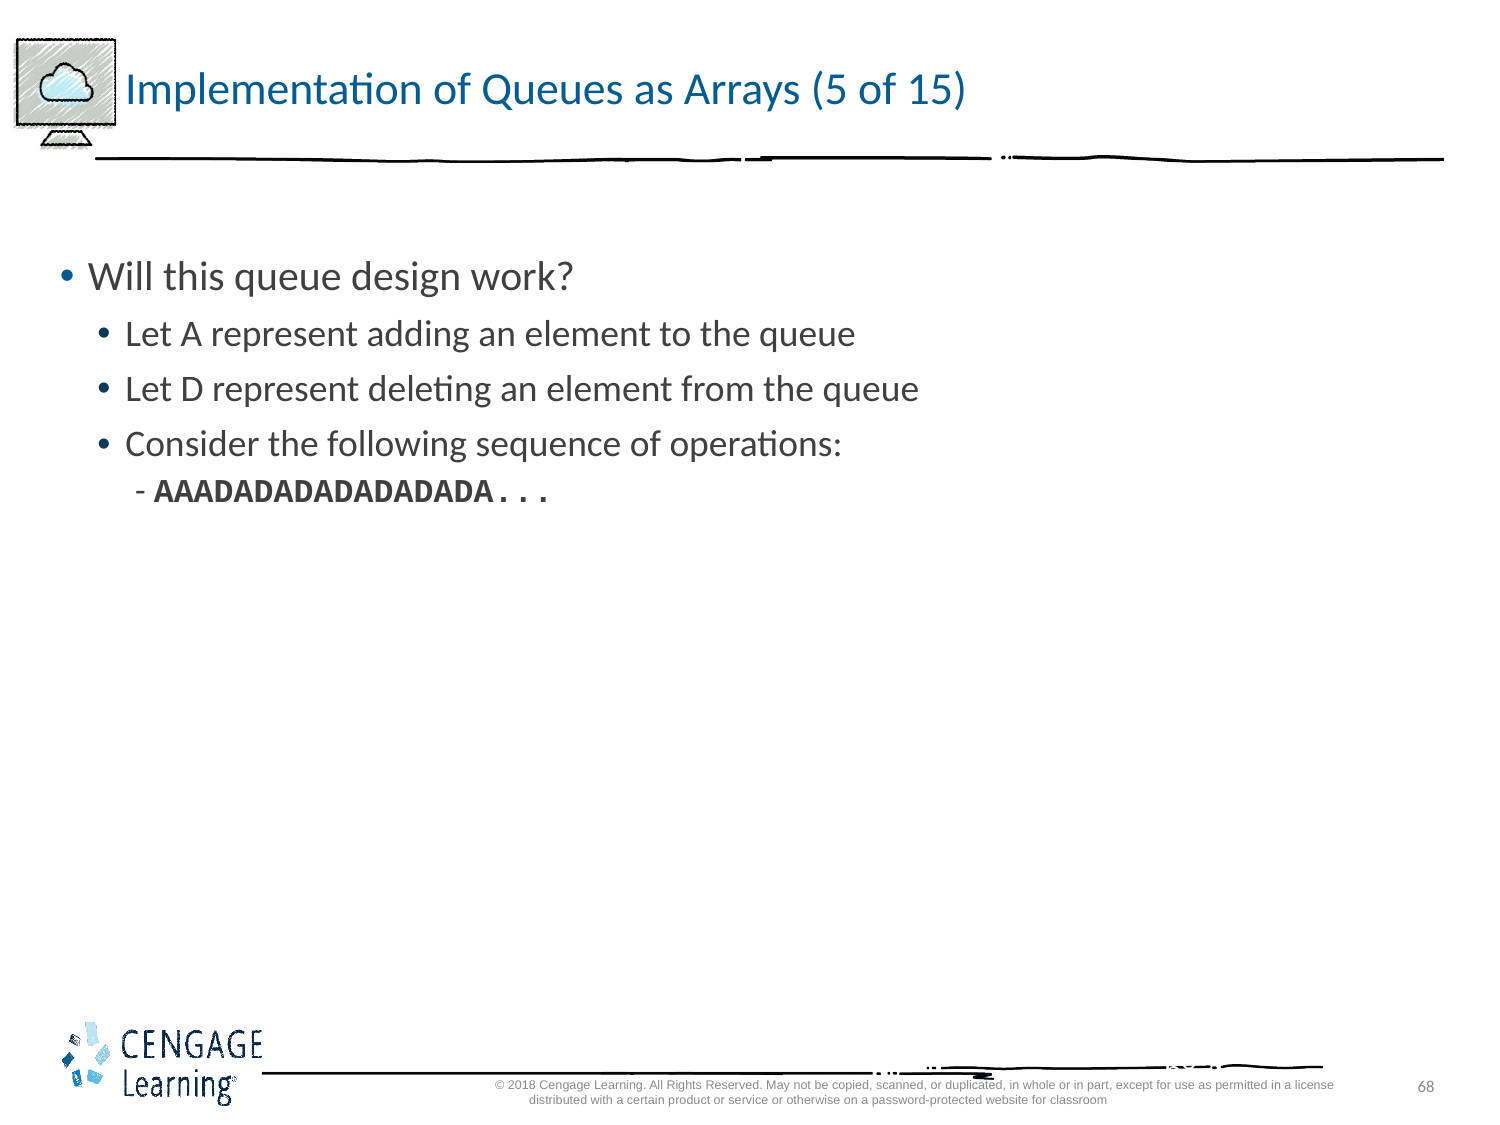

# Implementation of Queues as Arrays (5 of 15)
Will this queue design work?
Let A represent adding an element to the queue
Let D represent deleting an element from the queue
Consider the following sequence of operations:
AAADADADADADADADA...

68
C++ Programming: From Problem © 2018 Cengage Learning. All Rights Reserved. May not be copied, scanned, or duplicated, in whole or in part, except for use as permitted in a license distributed with a certain product or service or otherwise on a password-protected website for classroom
Analysis to Program Design, Seventh Edition